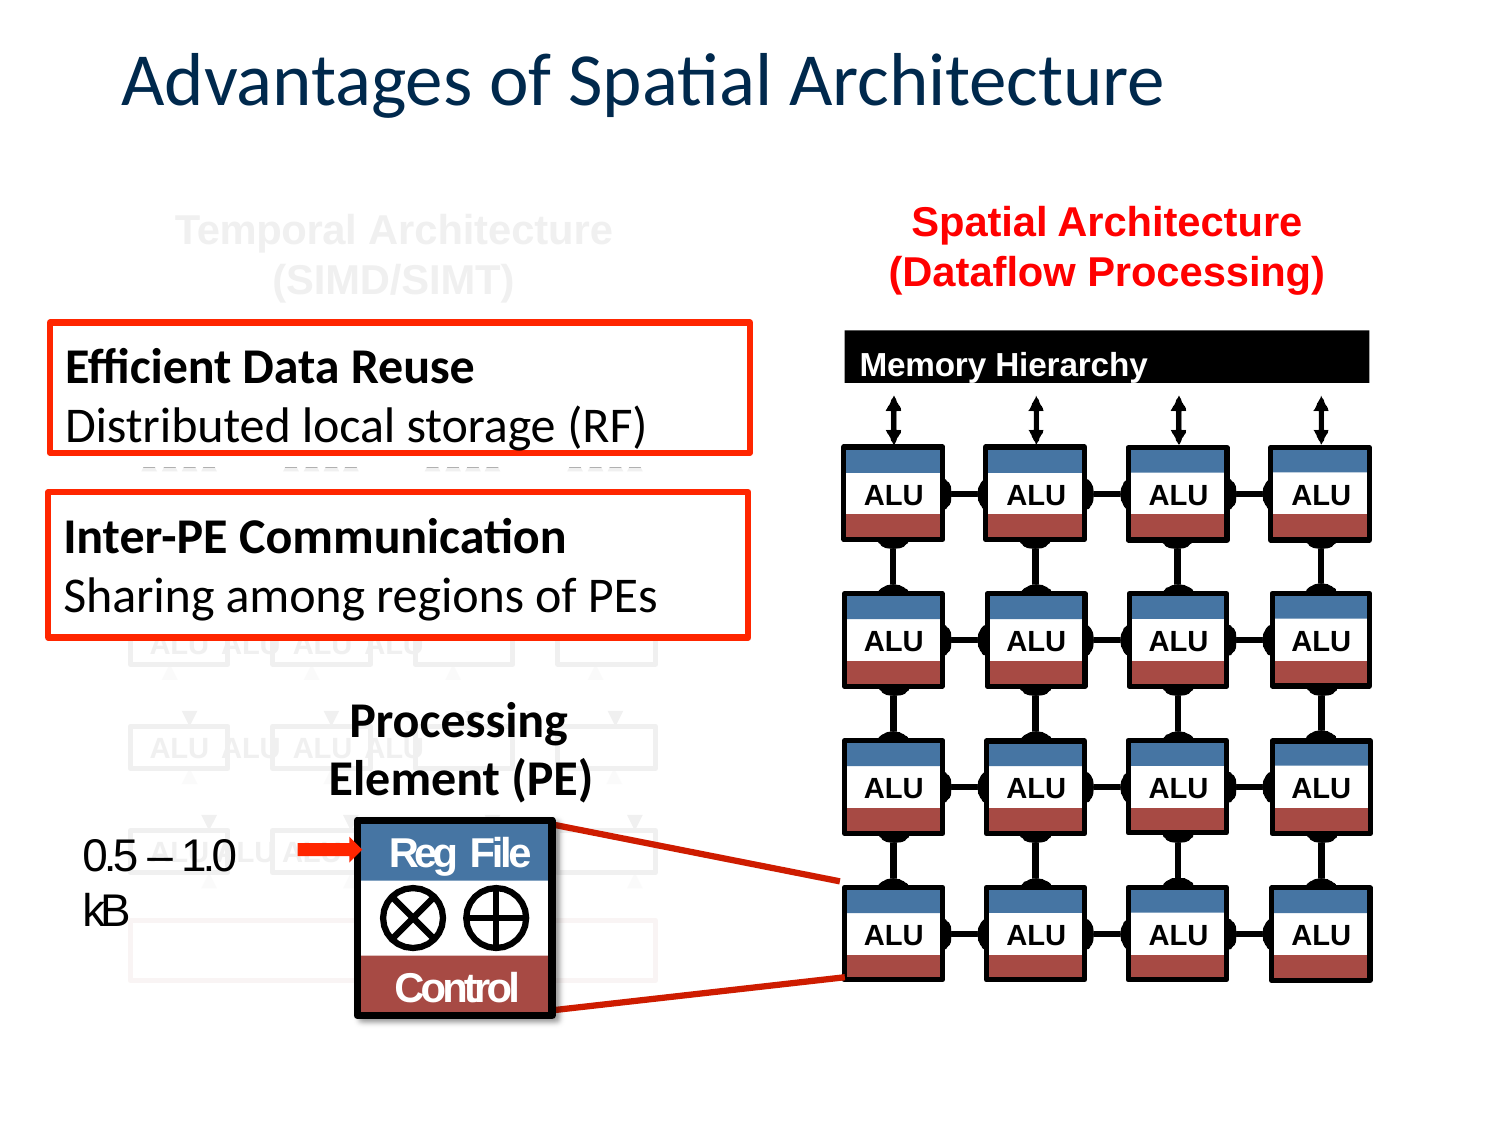

# Advantages of Spatial Architecture
32

Spatial Architecture  (Dataflow Processing)
Temporal Architecture
(SIMD/SIMT)
Memory Hierarchy  Register File
ALU ALU ALU ALU  ALU ALU ALU ALU  ALU ALU ALU ALU  ALU ALU ALU ALU

Control

Eﬃcient Data Reuse
Distributed local storage (RF)
Memory Hierarchy

ALU
ALU
ALU
ALU

Inter-PE Communication
Sharing among regions of PEs

ALU
ALU
ALU
ALU

Processing  Element (PE)

ALU
ALU
ALU
ALU

0.5 – 1.0 kB

Reg File

ALU
ALU
ALU
ALU

Control

54